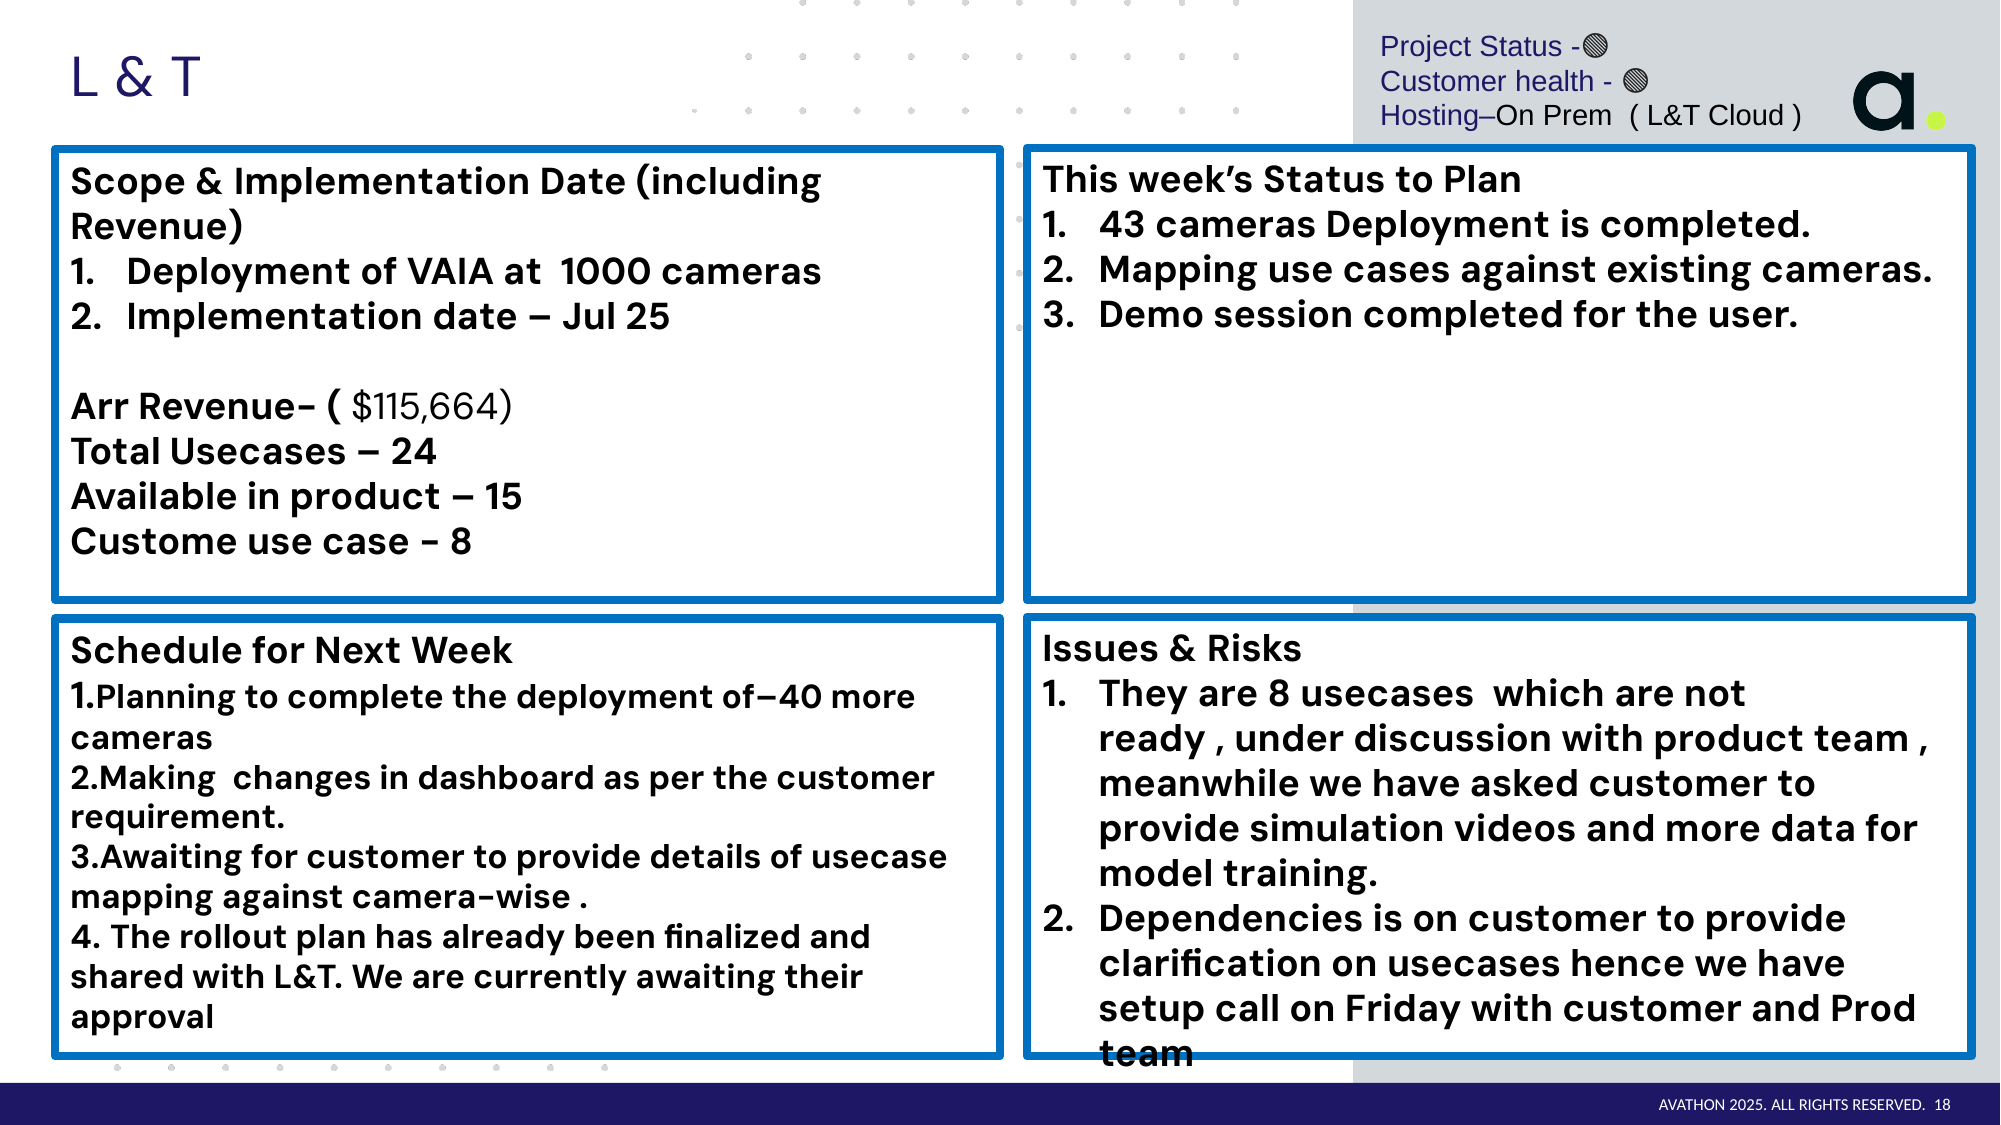

Project Status -🟢  
Customer health - 🟢
Hosting–On Prem  ( L&T Cloud )

# L & T
This week’s Status to Plan
43 cameras Deployment is completed.
Mapping use cases against existing cameras.
Demo session completed for the user.

Scope & Implementation Date (including Revenue)
Deployment of VAIA at  1000 cameras
Implementation date – Jul 25

Arr Revenue- ( $115,664)
Total Usecases – 24
Available in product – 15
Custome use case - 8
Issues & Risks
They are 8 usecases  which are not ready , under discussion with product team , meanwhile we have asked customer to provide simulation videos and more data for model training.
Dependencies is on customer to provide clarification on usecases hence we have setup call on Friday with customer and Prod team

Schedule for Next Week
1.Planning to complete the deployment of–40 more cameras
2.Making  changes in dashboard as per the customer requirement.
3.Awaiting for customer to provide details of usecase mapping against camera-wise .
4. The rollout plan has already been finalized and shared with L&T. We are currently awaiting their approval